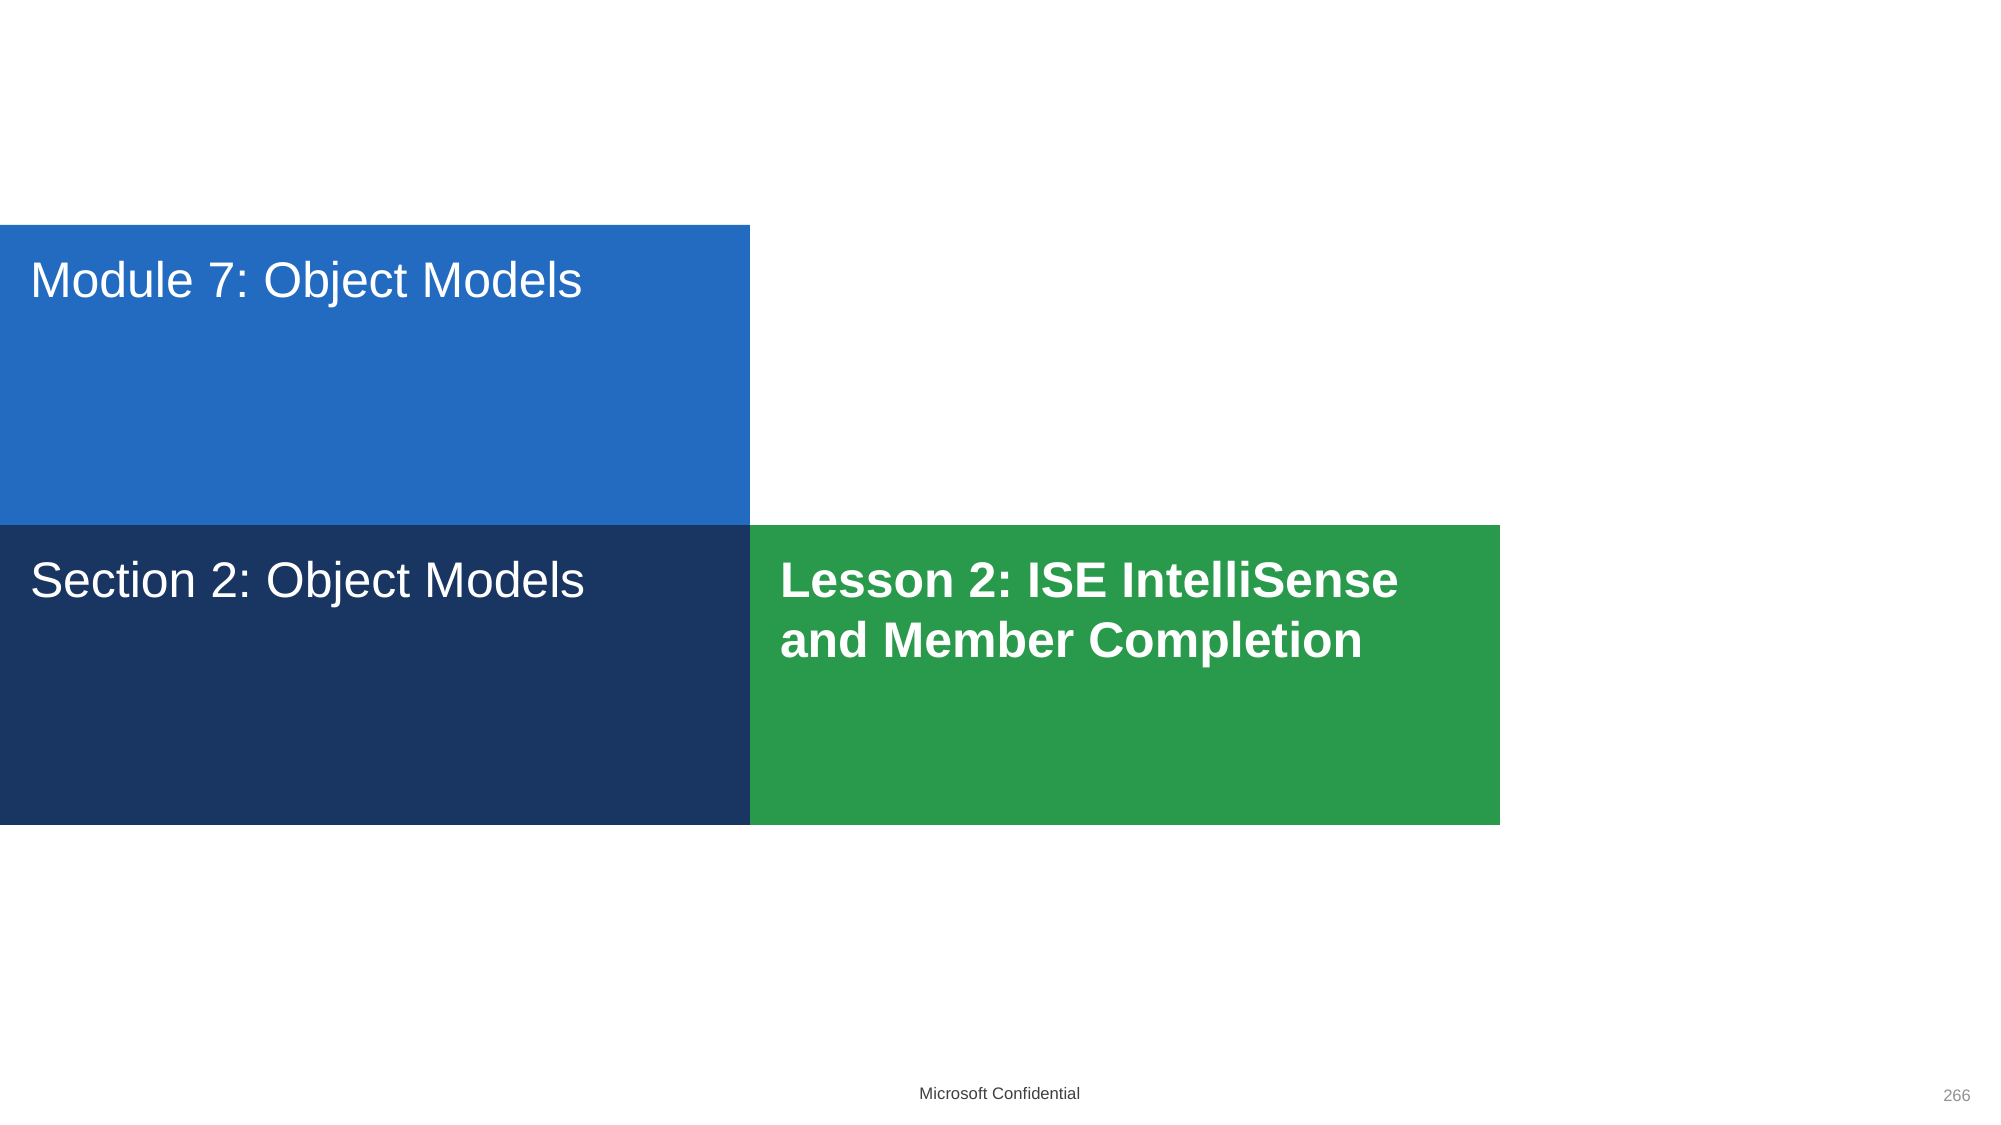

# Module 7: Object Models
Section 2: Object Models
Lesson 2: ISE IntelliSense and Member Completion
266